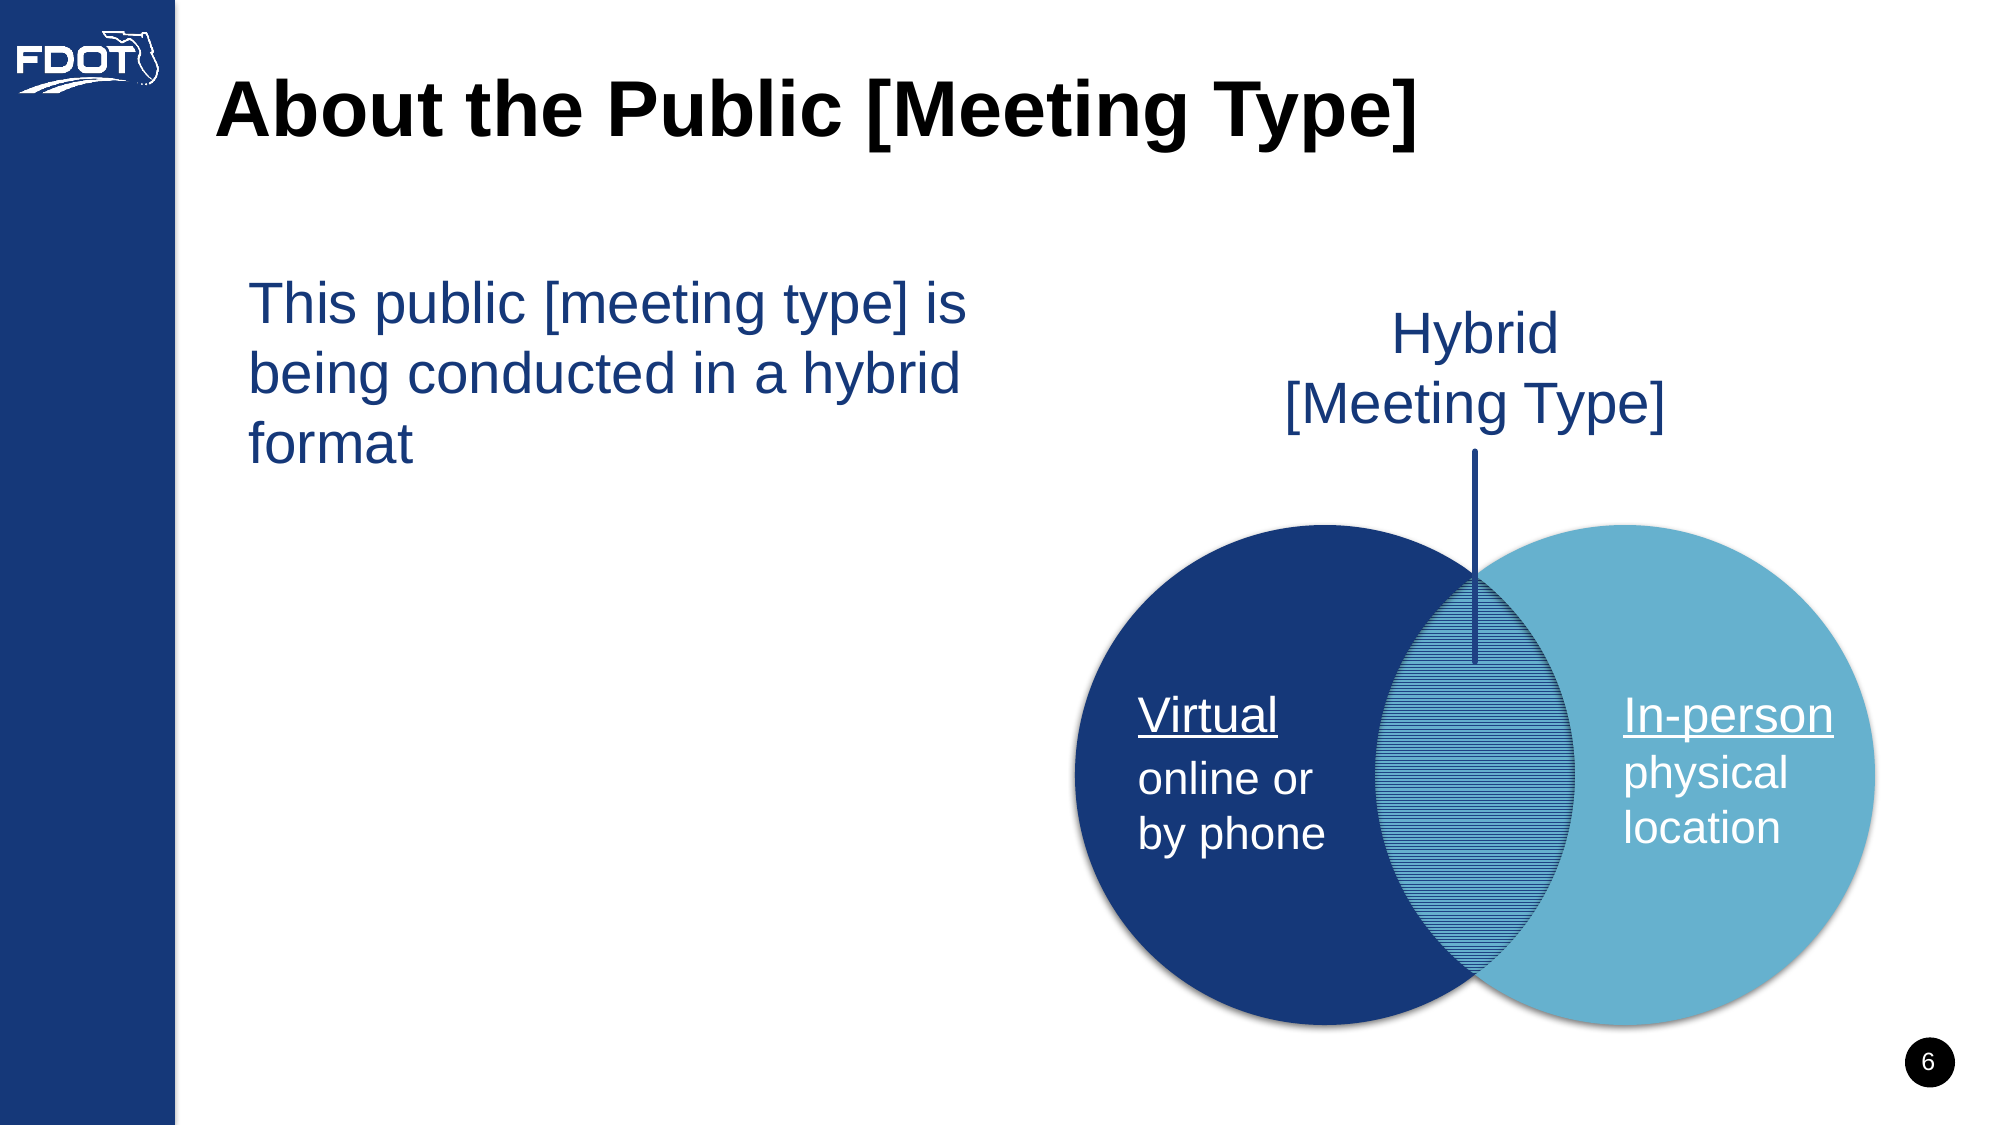

About the Public [Meeting Type]
This public [meeting type] is being conducted in a hybrid format

Hybrid
[Meeting Type]

Virtual
online or by phone
In-person physical location
 6